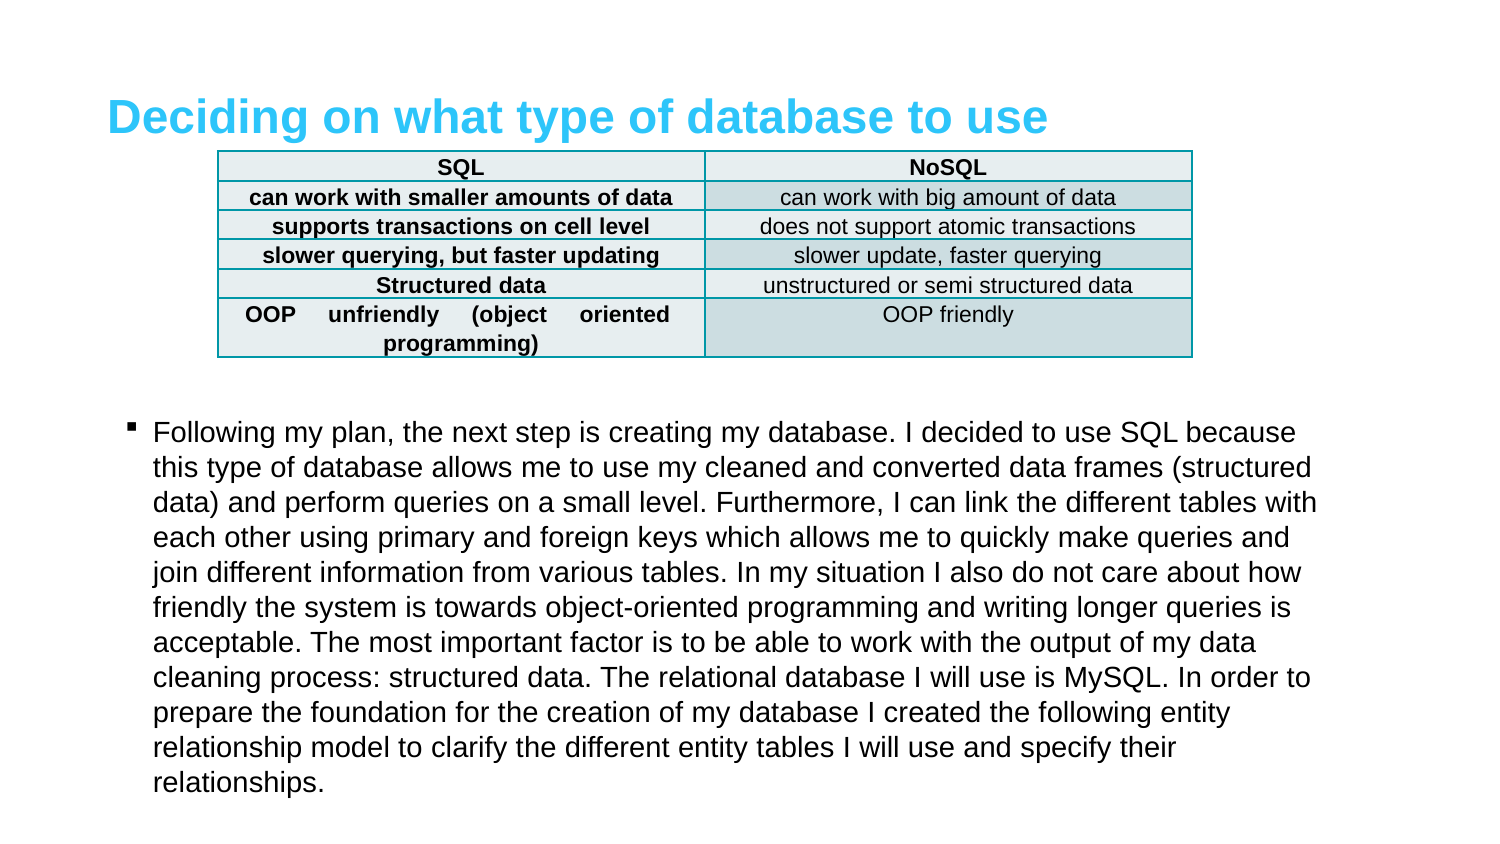

Deciding on what type of database to use

| SQL | NoSQL |
| --- | --- |
| can work with smaller amounts of data | can work with big amount of data |
| supports transactions on cell level | does not support atomic transactions |
| slower querying, but faster updating | slower update, faster querying |
| Structured data | unstructured or semi structured data |
| OOP unfriendly (object oriented programming) | OOP friendly |
Following my plan, the next step is creating my database. I decided to use SQL because this type of database allows me to use my cleaned and converted data frames (structured data) and perform queries on a small level. Furthermore, I can link the different tables with each other using primary and foreign keys which allows me to quickly make queries and join different information from various tables. In my situation I also do not care about how friendly the system is towards object-oriented programming and writing longer queries is acceptable. The most important factor is to be able to work with the output of my data cleaning process: structured data. The relational database I will use is MySQL. In order to prepare the foundation for the creation of my database I created the following entity relationship model to clarify the different entity tables I will use and specify their relationships.